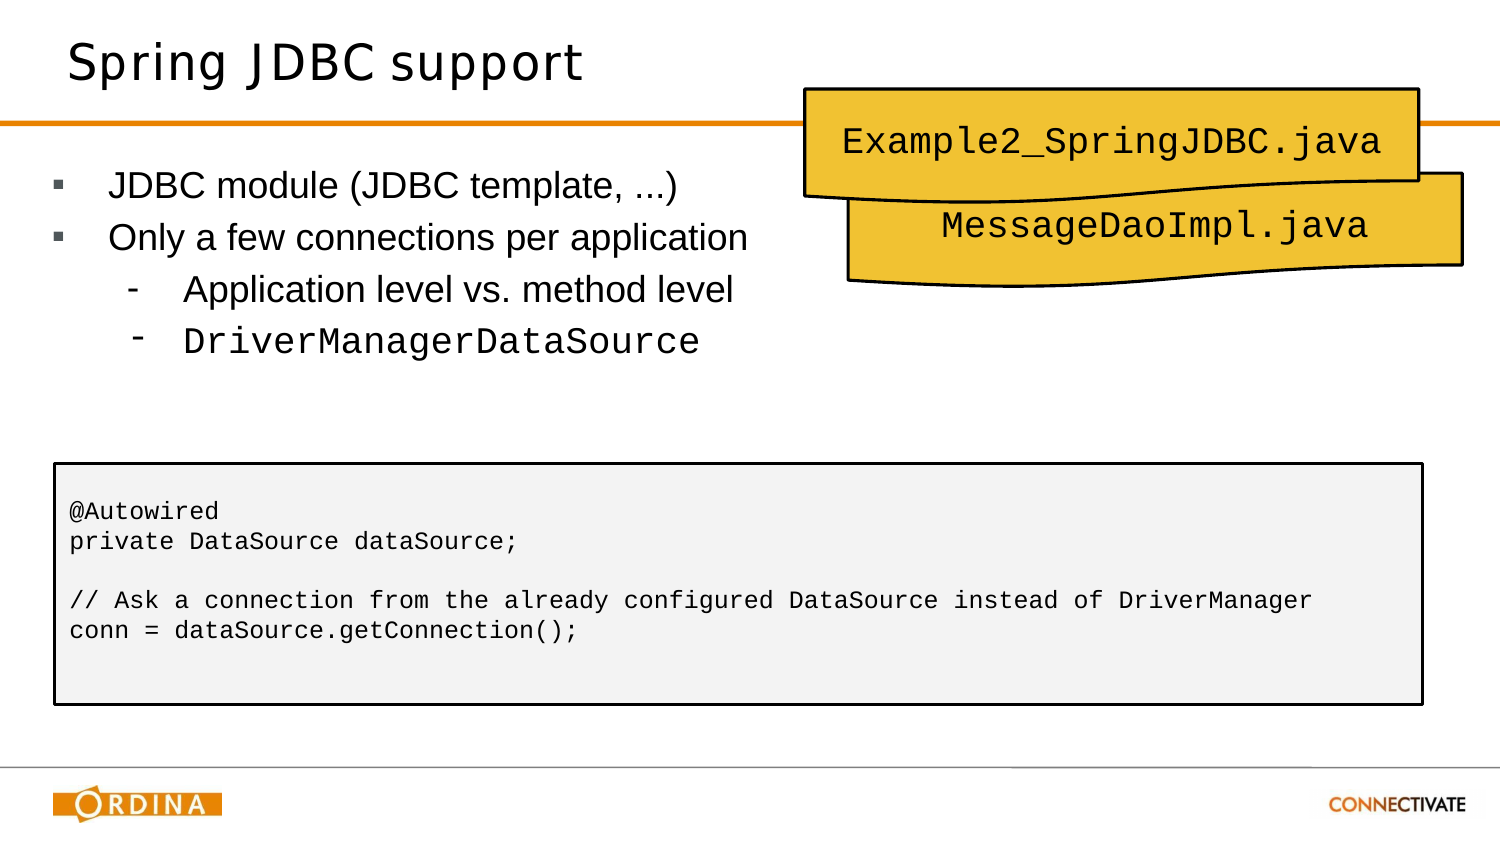

# Spring JDBC support
Example2_SpringJDBC.java
JDBC module (JDBC template, ...)
Only a few connections per application
Application level vs. method level
DriverManagerDataSource
MessageDaoImpl.java
@Autowired
private DataSource dataSource;

// Ask a connection from the already configured DataSource instead of DriverManager
conn = dataSource.getConnection();